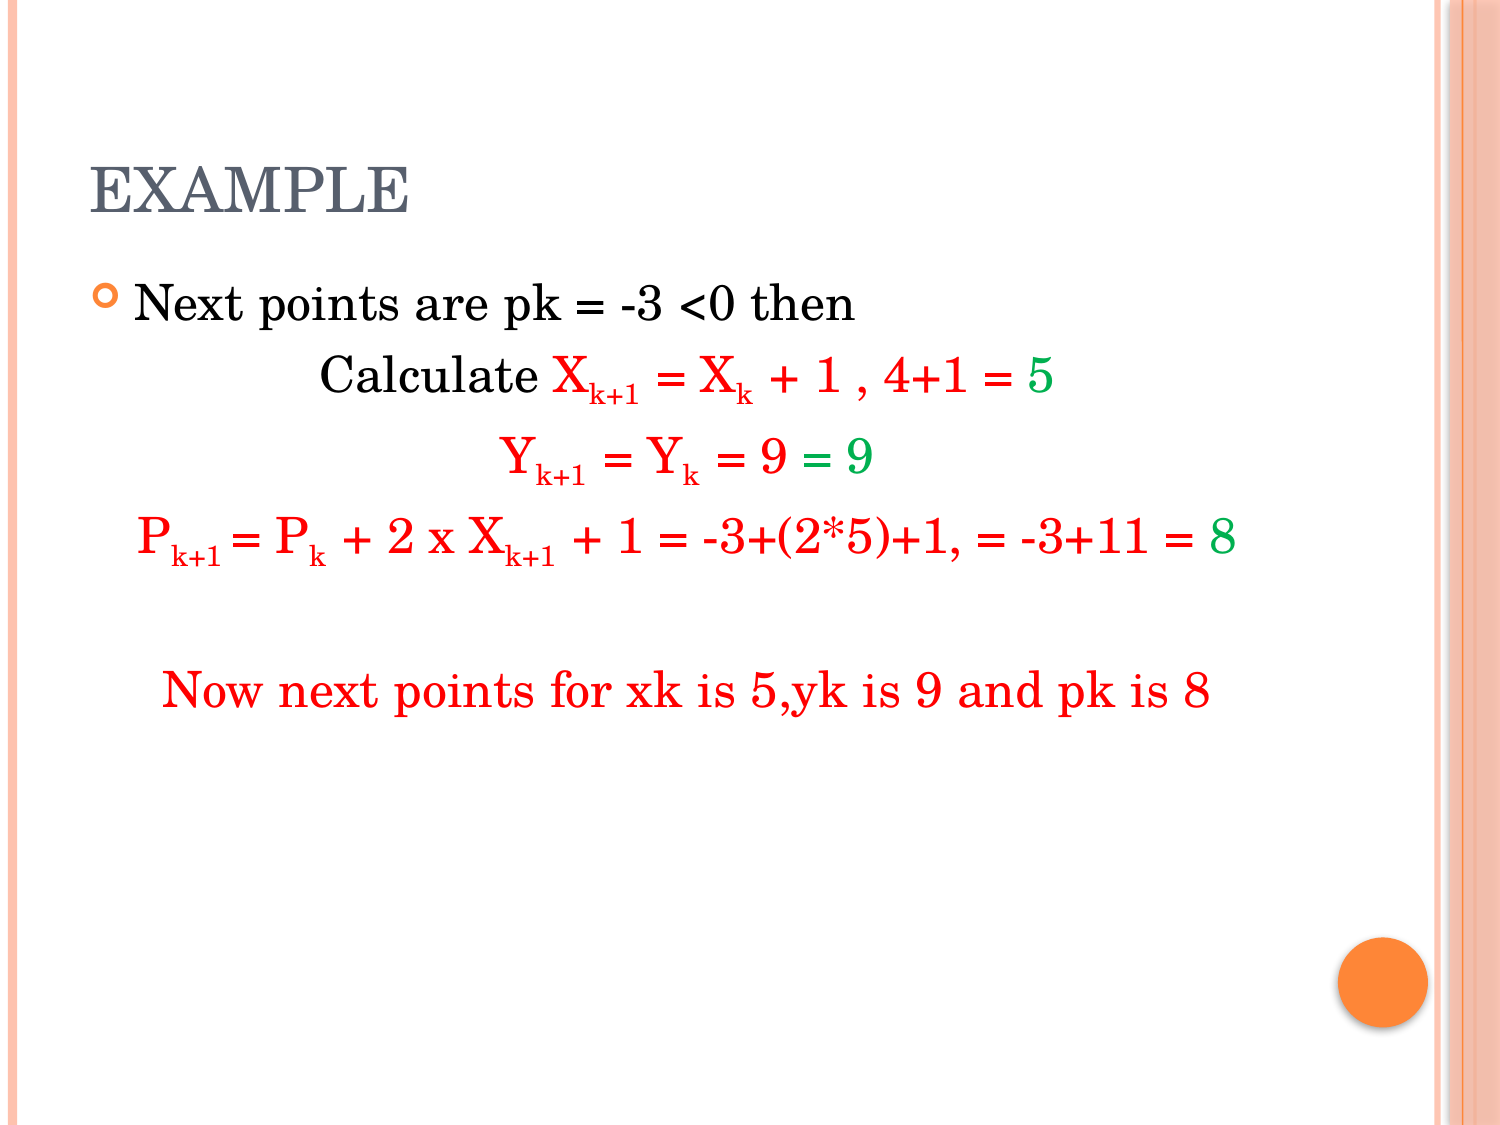

# example
Next points are pk = -3 <0 then
Calculate Xk+1 = Xk + 1 , 4+1 = 5
Yk+1 = Yk = 9 = 9
Pk+1 = Pk + 2 x Xk+1 + 1 = -3+(2*5)+1, = -3+11 = 8

Now next points for xk is 5,yk is 9 and pk is 8